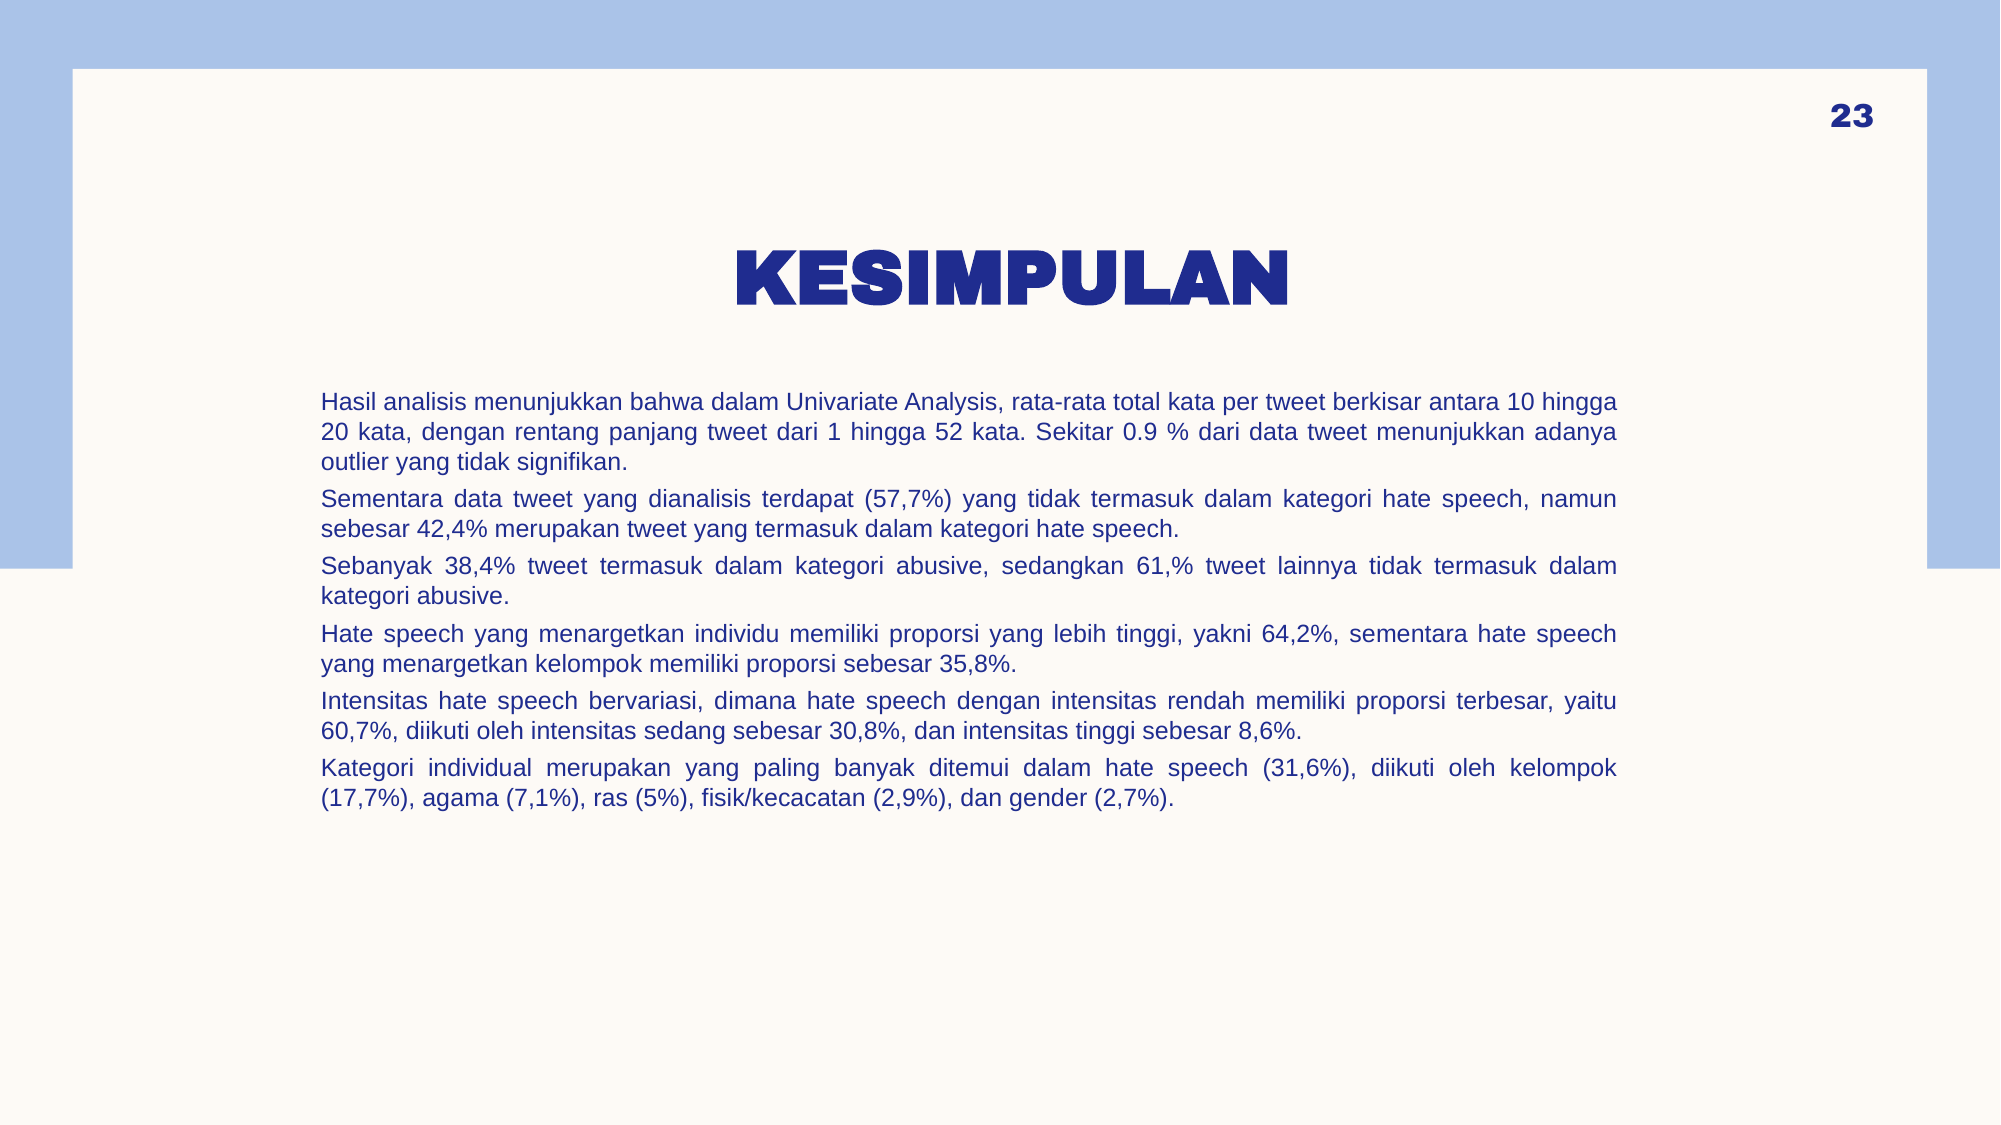

23
# KESIMPULAN

Hasil analisis menunjukkan bahwa dalam Univariate Analysis, rata-rata total kata per tweet berkisar antara 10 hingga 20 kata, dengan rentang panjang tweet dari 1 hingga 52 kata. Sekitar 0.9 % dari data tweet menunjukkan adanya outlier yang tidak signifikan.
Sementara data tweet yang dianalisis terdapat (57,7%) yang tidak termasuk dalam kategori hate speech, namun sebesar 42,4% merupakan tweet yang termasuk dalam kategori hate speech.
Sebanyak 38,4% tweet termasuk dalam kategori abusive, sedangkan 61,% tweet lainnya tidak termasuk dalam kategori abusive.
Hate speech yang menargetkan individu memiliki proporsi yang lebih tinggi, yakni 64,2%, sementara hate speech yang menargetkan kelompok memiliki proporsi sebesar 35,8%.
Intensitas hate speech bervariasi, dimana hate speech dengan intensitas rendah memiliki proporsi terbesar, yaitu 60,7%, diikuti oleh intensitas sedang sebesar 30,8%, dan intensitas tinggi sebesar 8,6%.
Kategori individual merupakan yang paling banyak ditemui dalam hate speech (31,6%), diikuti oleh kelompok (17,7%), agama (7,1%), ras (5%), fisik/kecacatan (2,9%), dan gender (2,7%).